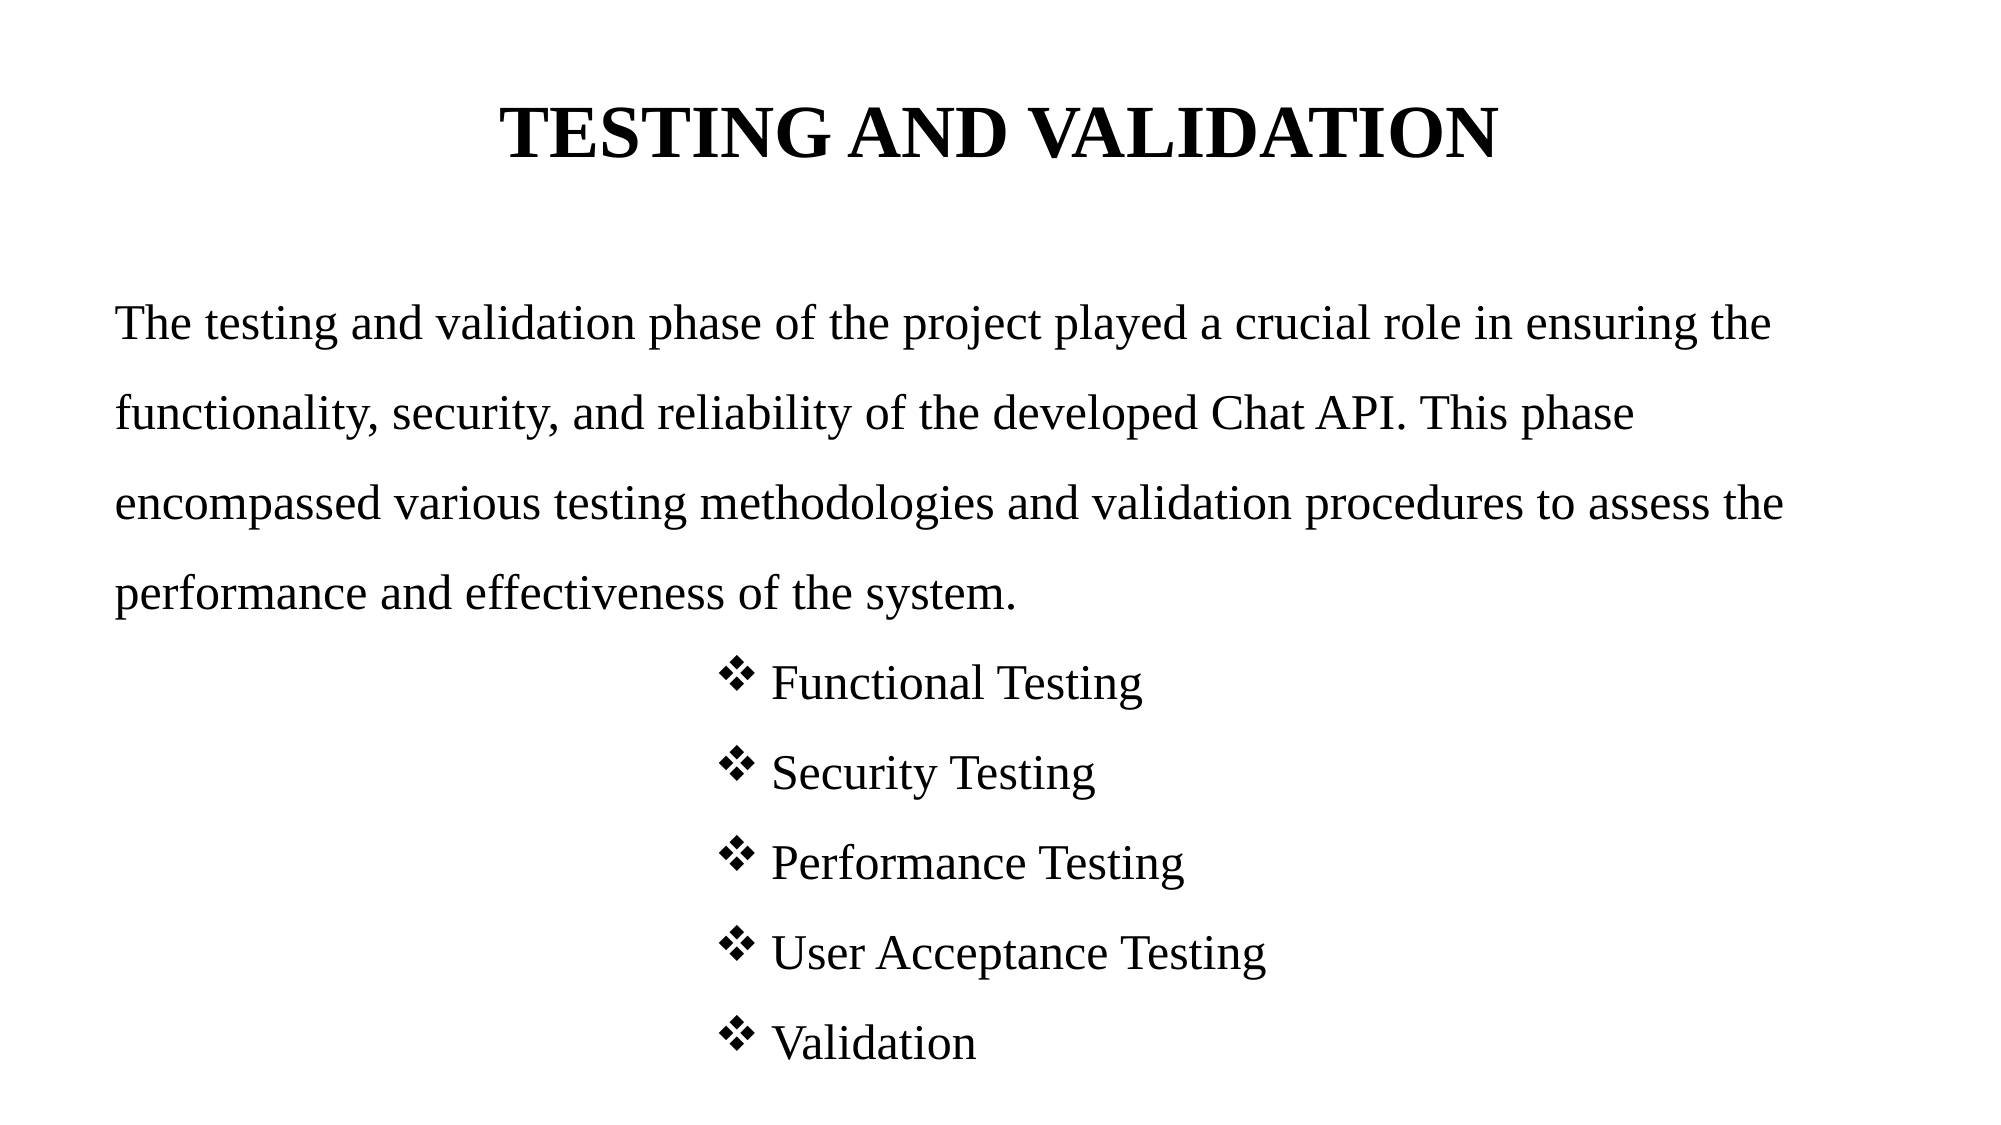

# TESTING AND VALIDATION
The testing and validation phase of the project played a crucial role in ensuring the functionality, security, and reliability of the developed Chat API. This phase encompassed various testing methodologies and validation procedures to assess the performance and effectiveness of the system.
Functional Testing
Security Testing
Performance Testing
User Acceptance Testing
Validation